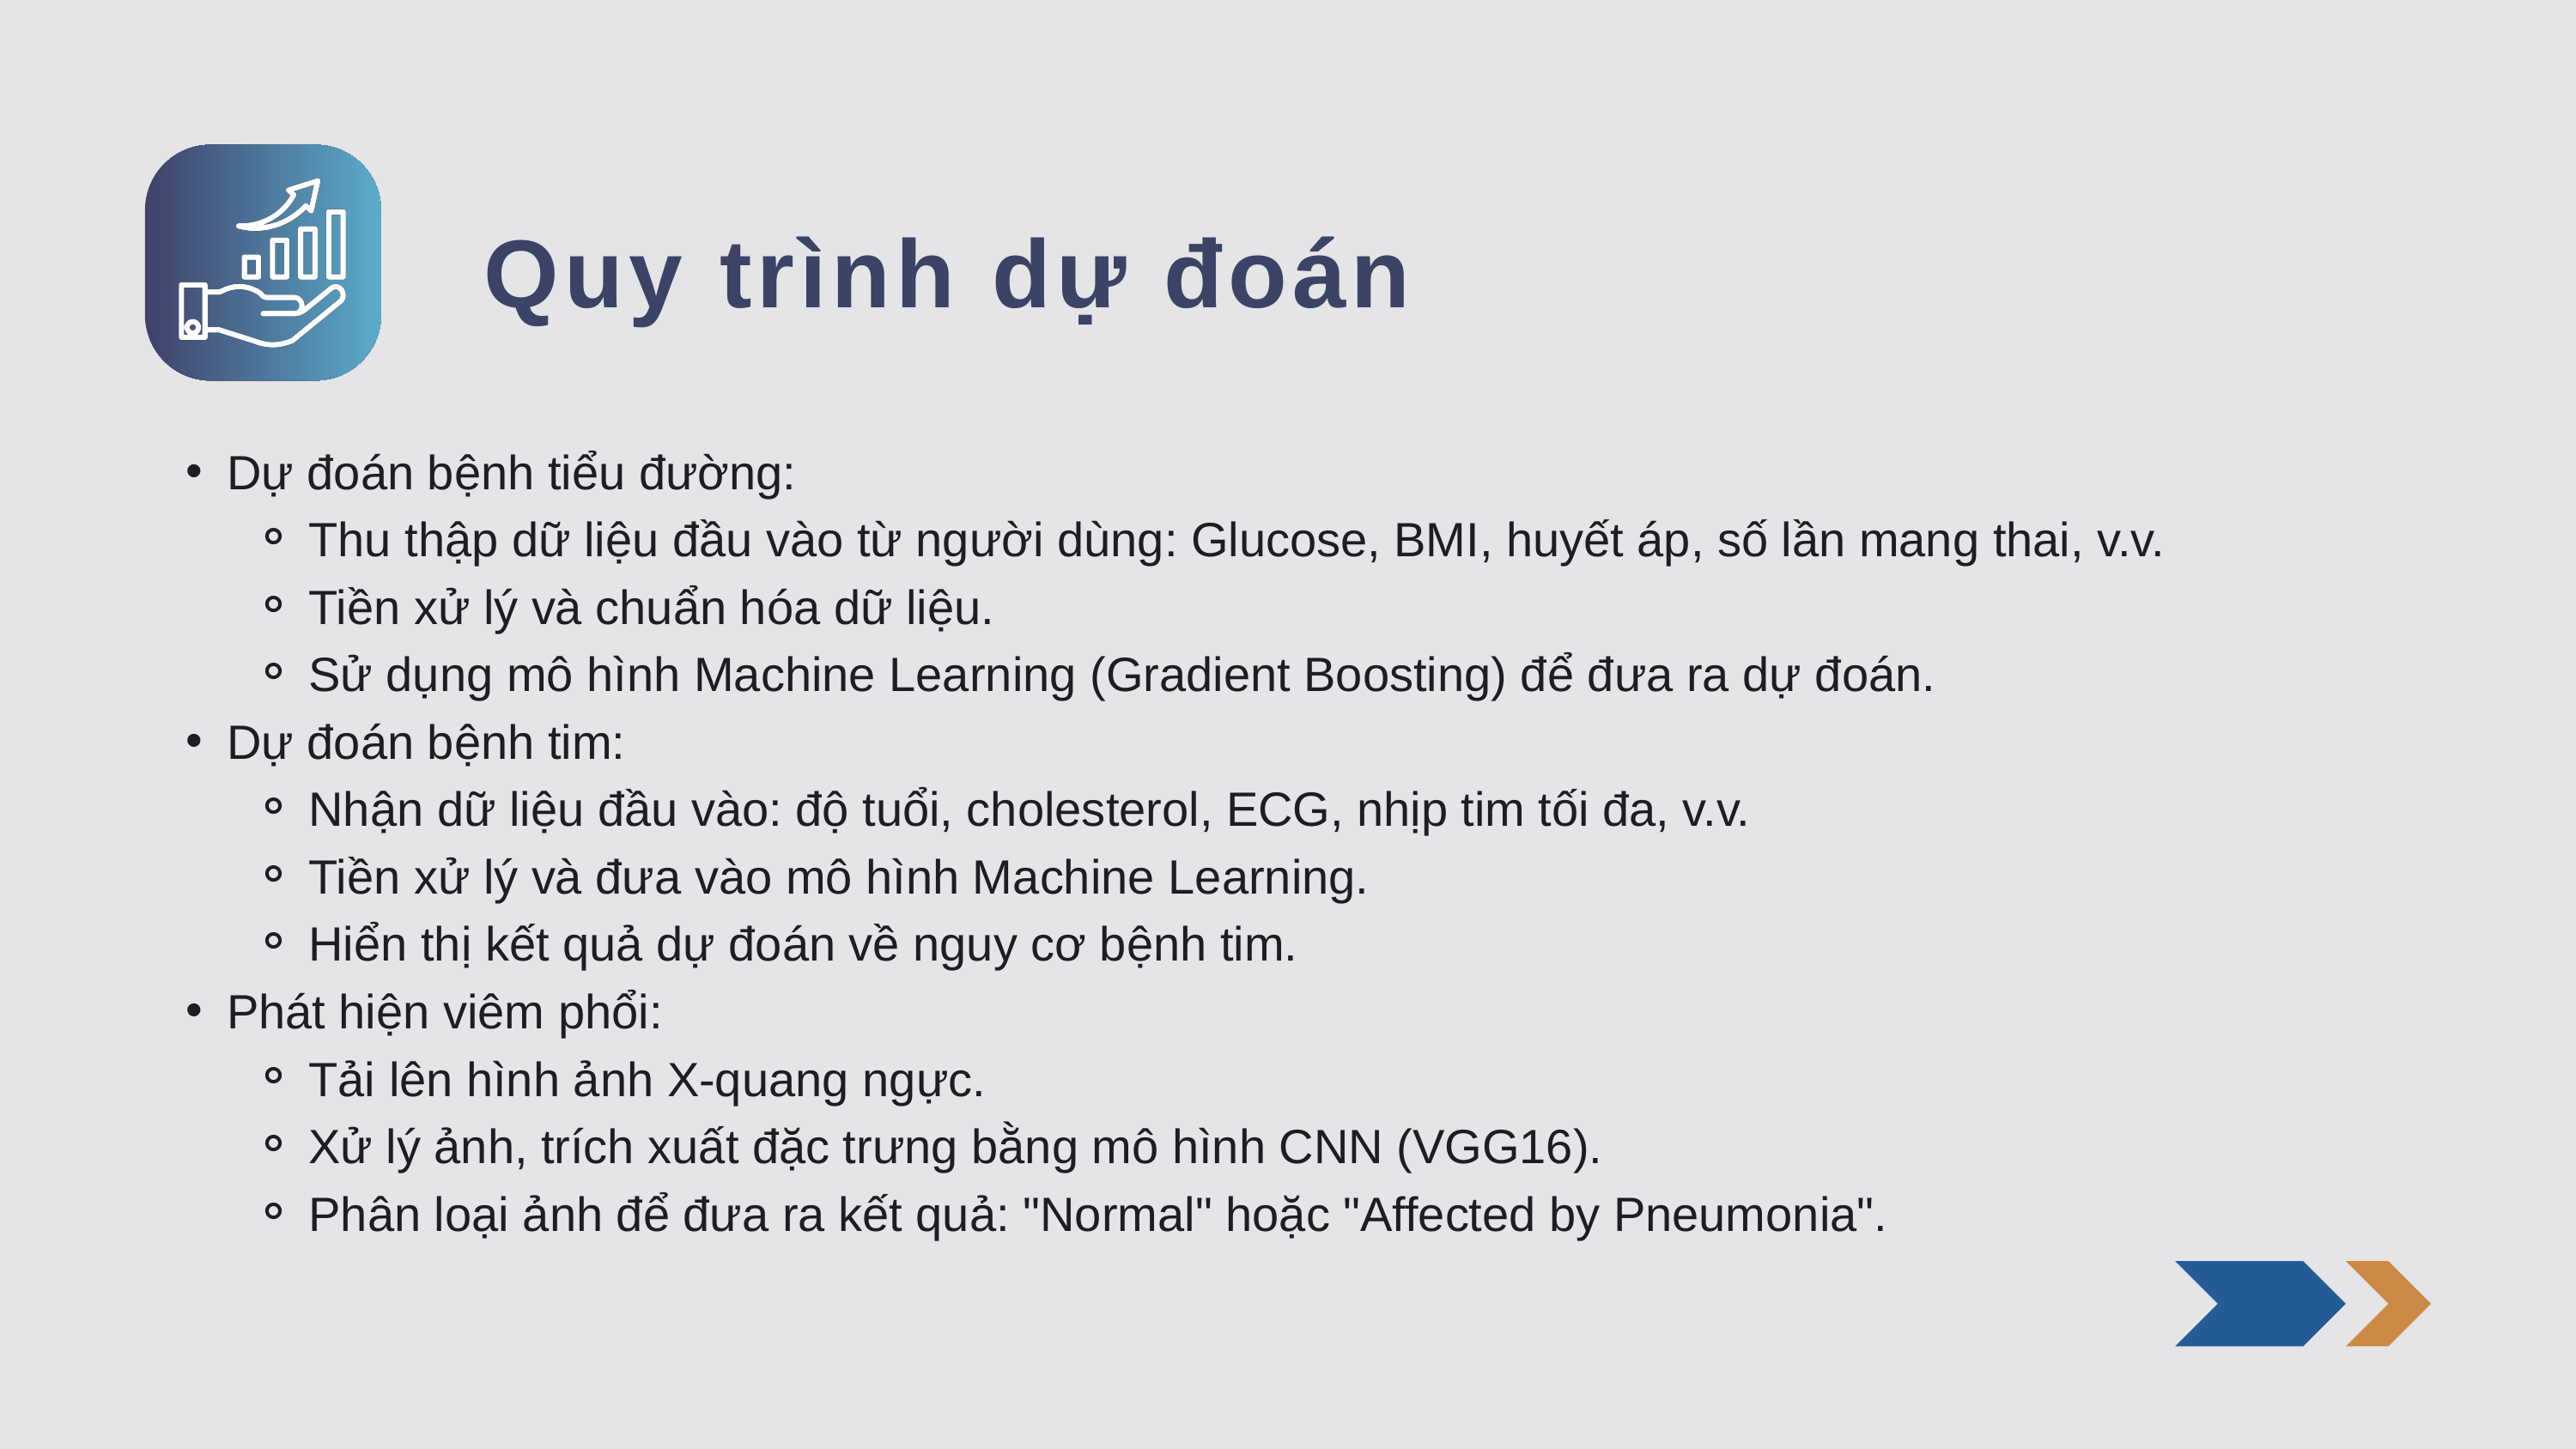

Quy trình dự đoán
Dự đoán bệnh tiểu đường:
Thu thập dữ liệu đầu vào từ người dùng: Glucose, BMI, huyết áp, số lần mang thai, v.v.
Tiền xử lý và chuẩn hóa dữ liệu.
Sử dụng mô hình Machine Learning (Gradient Boosting) để đưa ra dự đoán.
Dự đoán bệnh tim:
Nhận dữ liệu đầu vào: độ tuổi, cholesterol, ECG, nhịp tim tối đa, v.v.
Tiền xử lý và đưa vào mô hình Machine Learning.
Hiển thị kết quả dự đoán về nguy cơ bệnh tim.
Phát hiện viêm phổi:
Tải lên hình ảnh X-quang ngực.
Xử lý ảnh, trích xuất đặc trưng bằng mô hình CNN (VGG16).
Phân loại ảnh để đưa ra kết quả: "Normal" hoặc "Affected by Pneumonia".